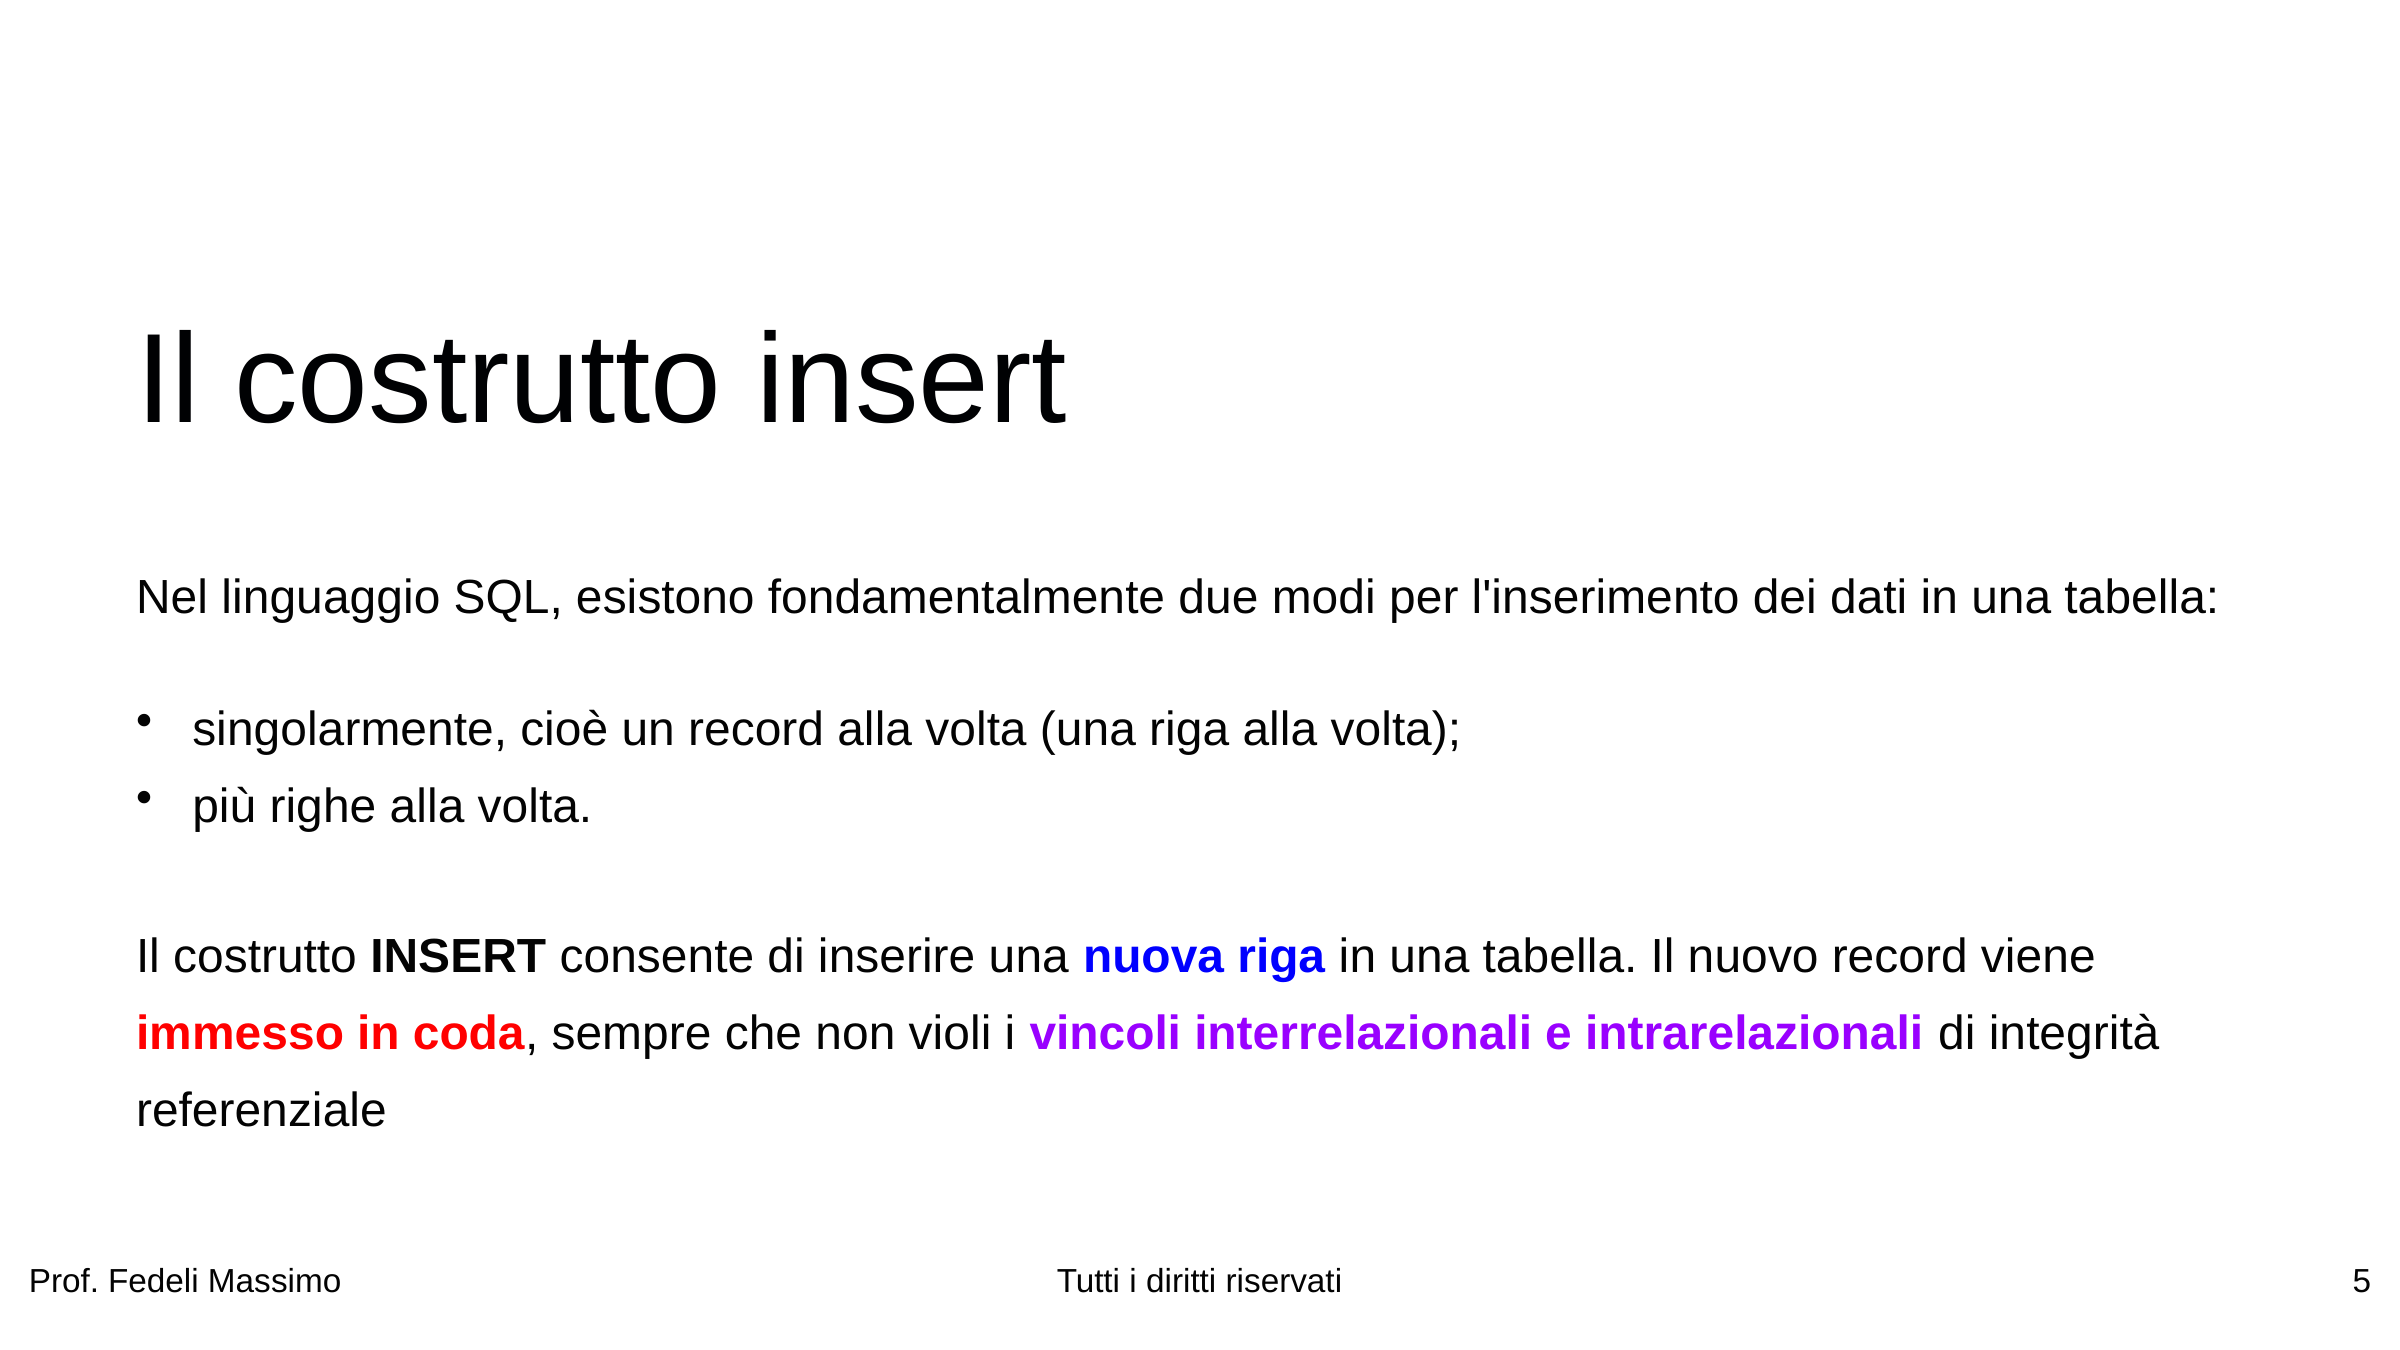

Il costrutto insert
Nel linguaggio SQL, esistono fondamentalmente due modi per l'inserimento dei dati in una tabella:
singolarmente, cioè un record alla volta (una riga alla volta);
più righe alla volta.
Il costrutto INSERT consente di inserire una nuova riga in una tabella. Il nuovo record viene immesso in coda, sempre che non violi i vincoli interrelazionali e intrarelazionali di integrità referenziale
Prof. Fedeli Massimo
Tutti i diritti riservati
5